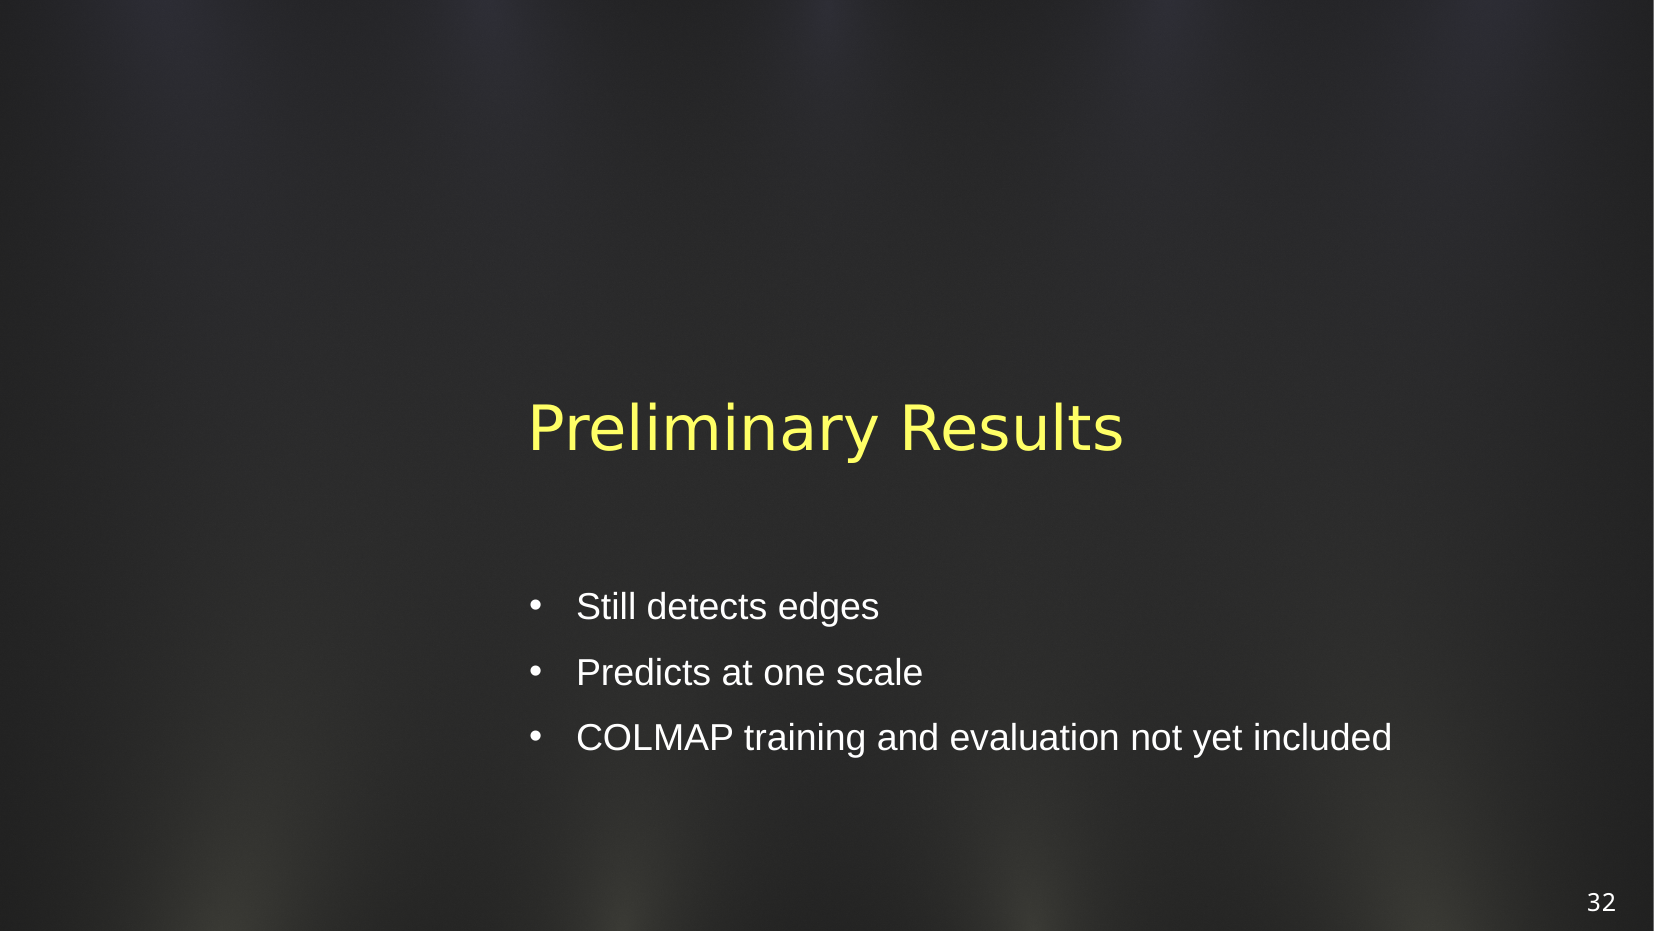

Preliminary Results
Still detects edges
Predicts at one scale
COLMAP training and evaluation not yet included